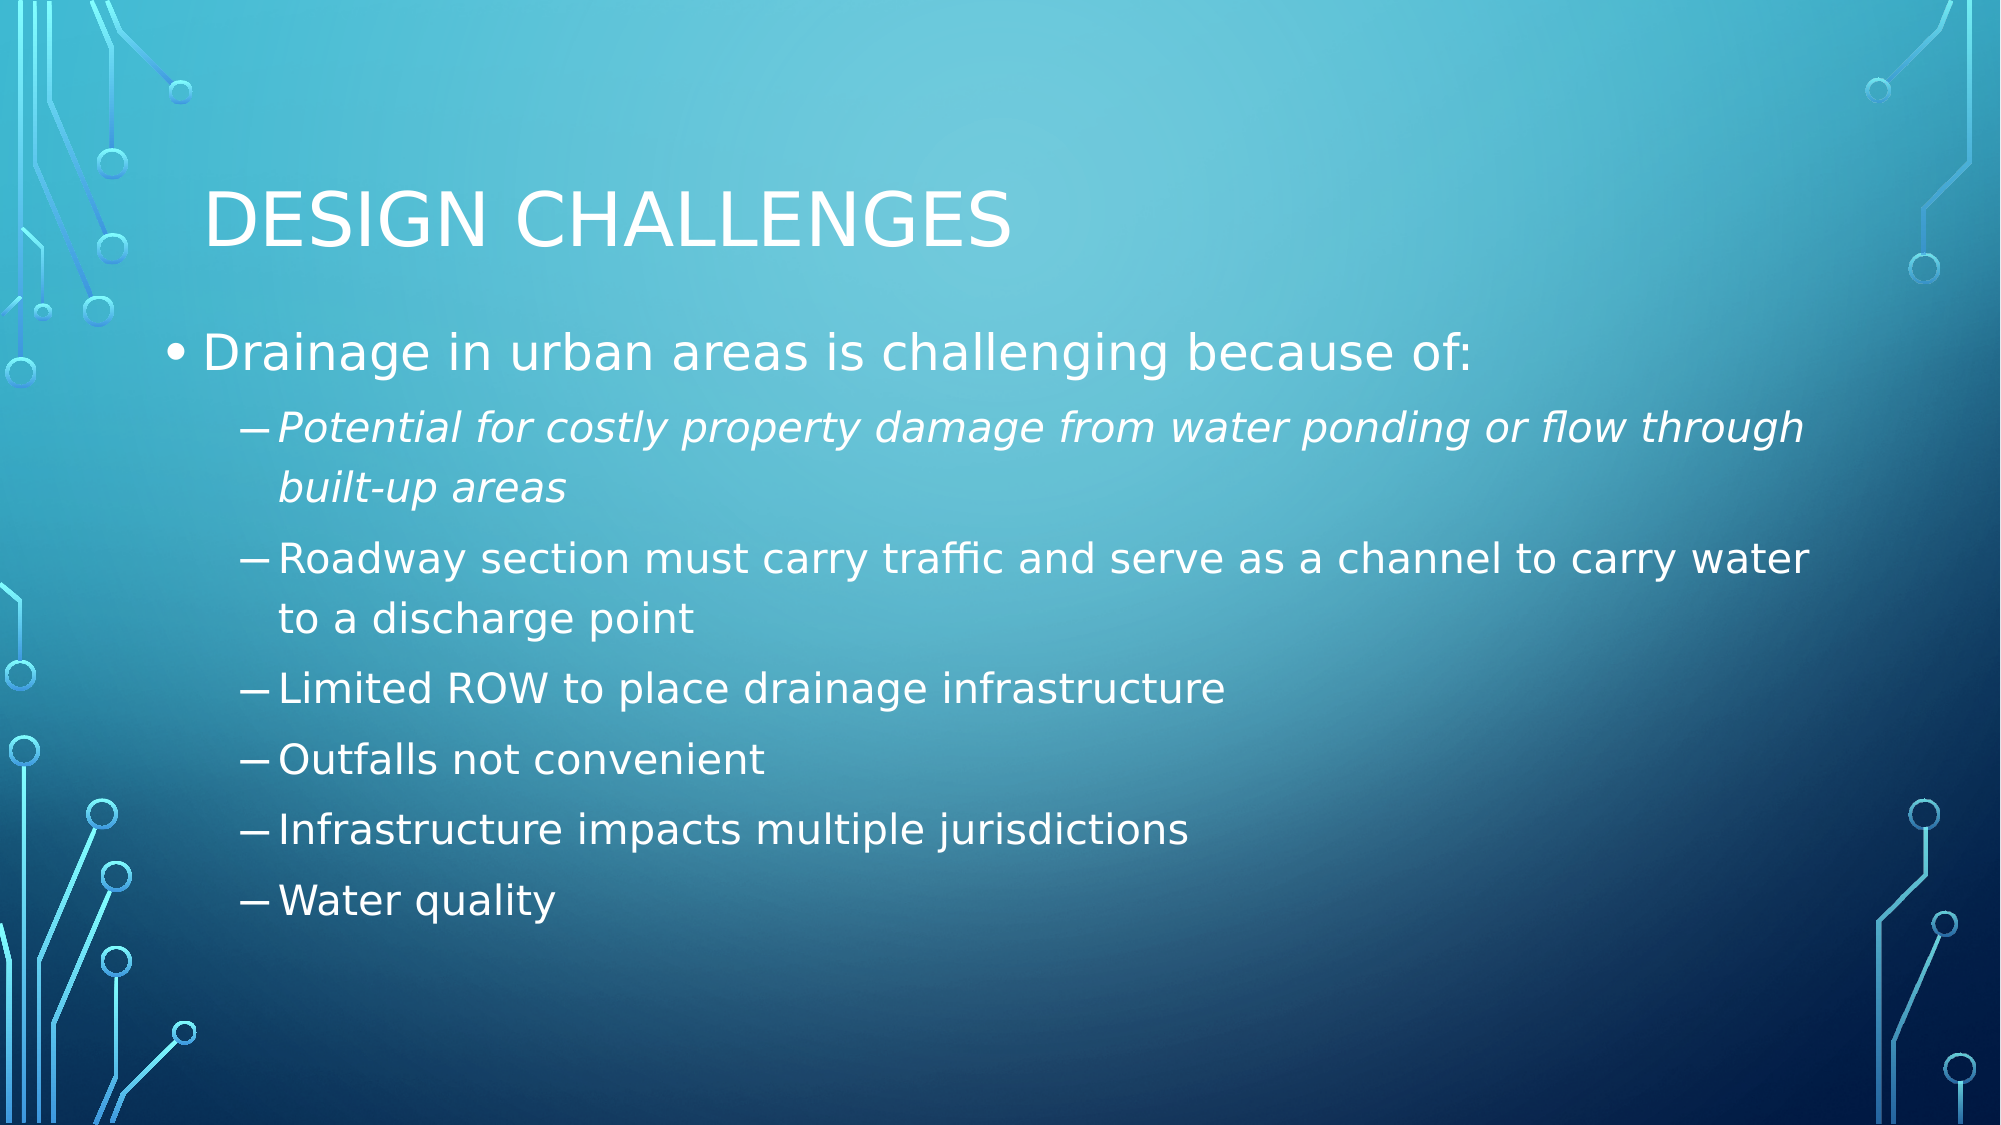

# Design Challenges
Drainage in urban areas is challenging because of:
Potential for costly property damage from water ponding or flow through built-up areas
Roadway section must carry traffic and serve as a channel to carry water to a discharge point
Limited ROW to place drainage infrastructure
Outfalls not convenient
Infrastructure impacts multiple jurisdictions
Water quality